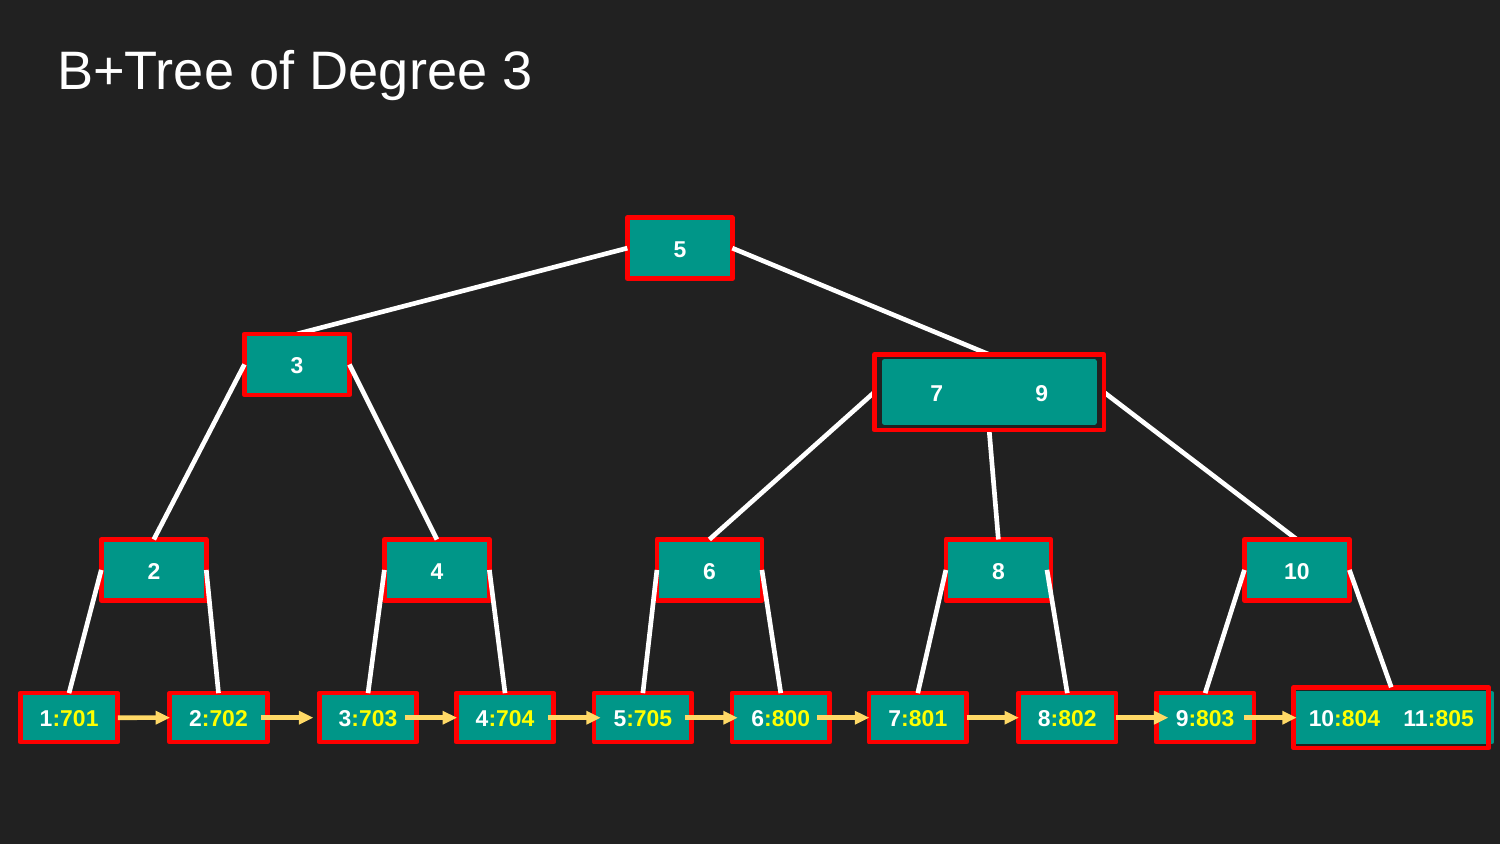

# B+Tree of Degree 3
5
3

7
9
8
10
2
4
6

1:701
2:702
3:703
4:704
5:705
6:800
7:801
8:802
9:803
10:804
11:805